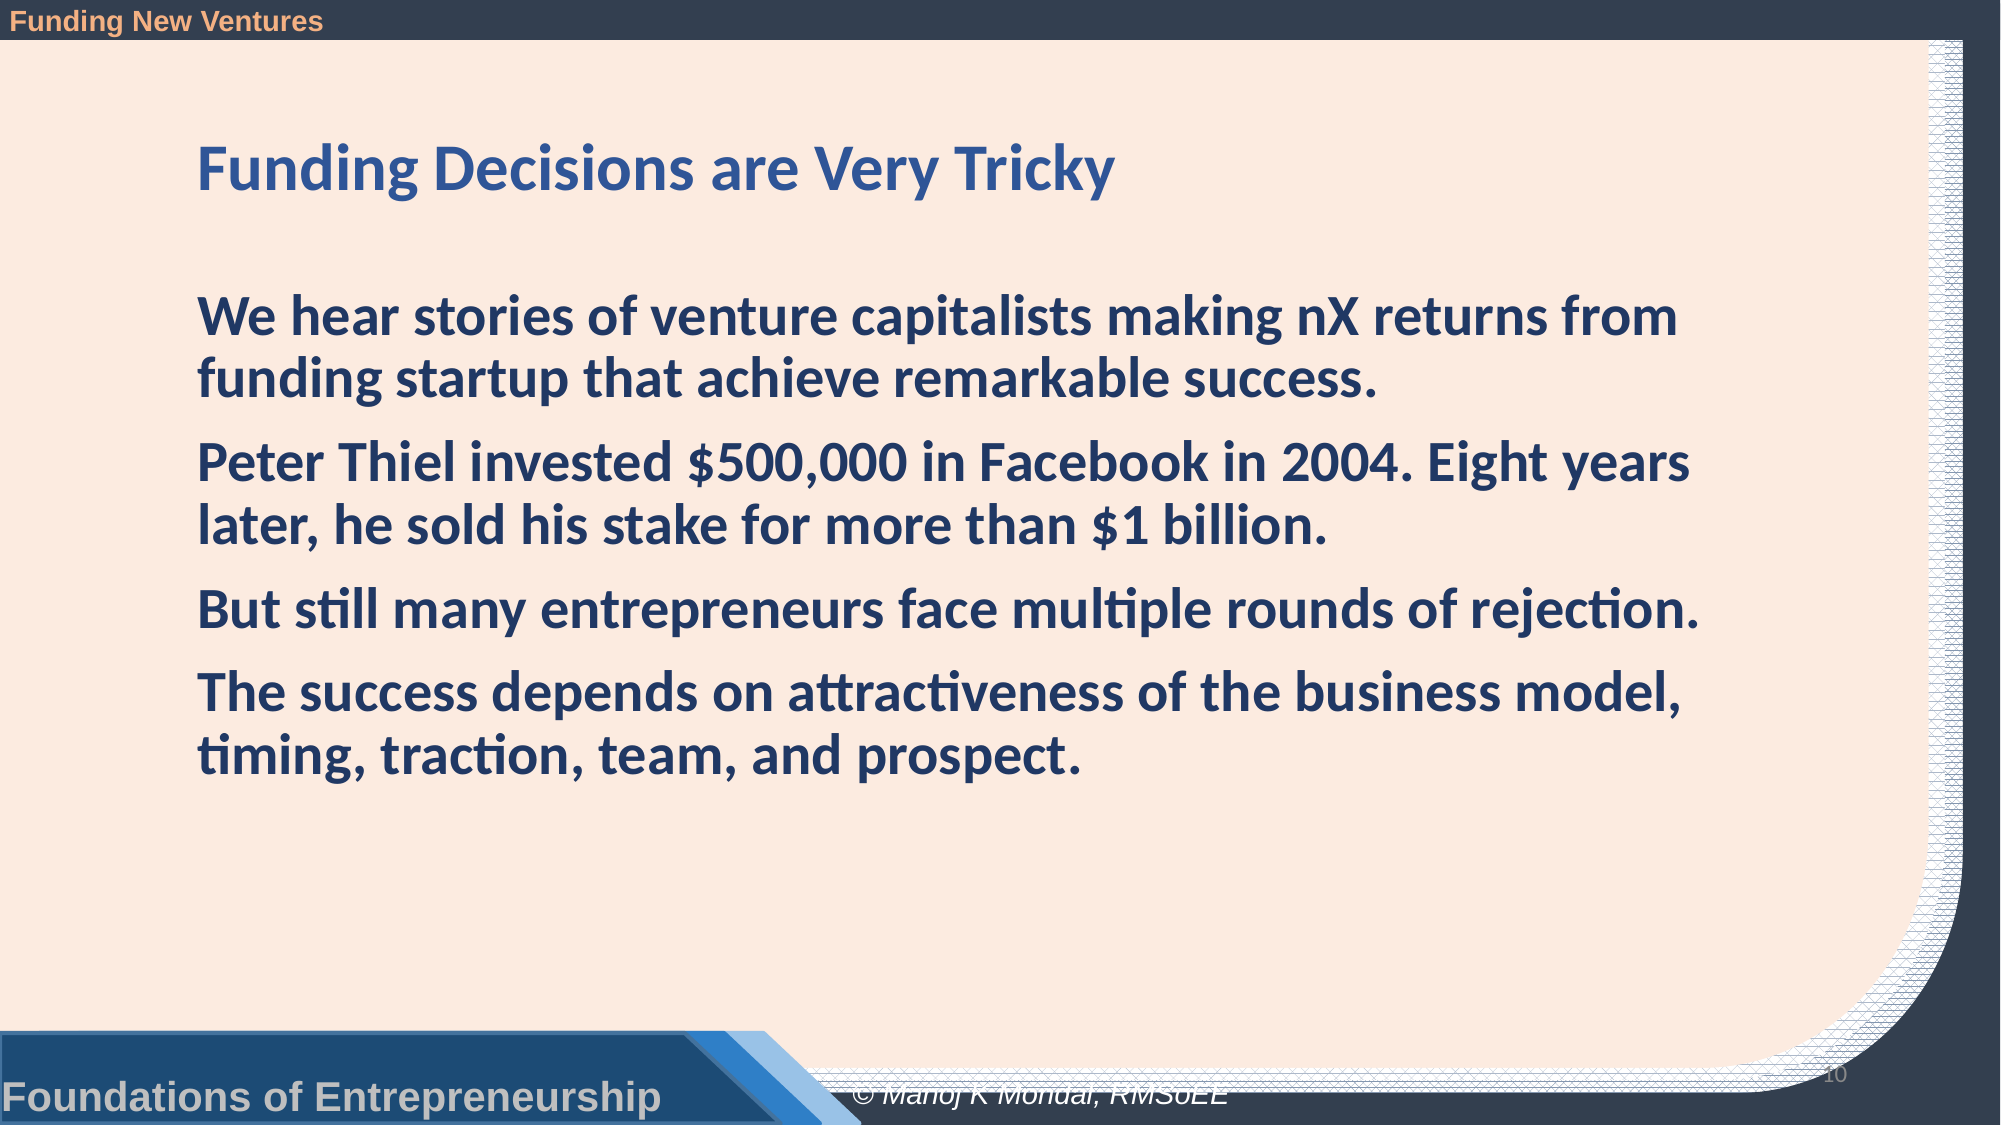

# Funding Decisions are Very Tricky
We hear stories of venture capitalists making nX returns from funding startup that achieve remarkable success.
Peter Thiel invested $500,000 in Facebook in 2004. Eight years later, he sold his stake for more than $1 billion.
But still many entrepreneurs face multiple rounds of rejection.
The success depends on attractiveness of the business model, timing, traction, team, and prospect.

10